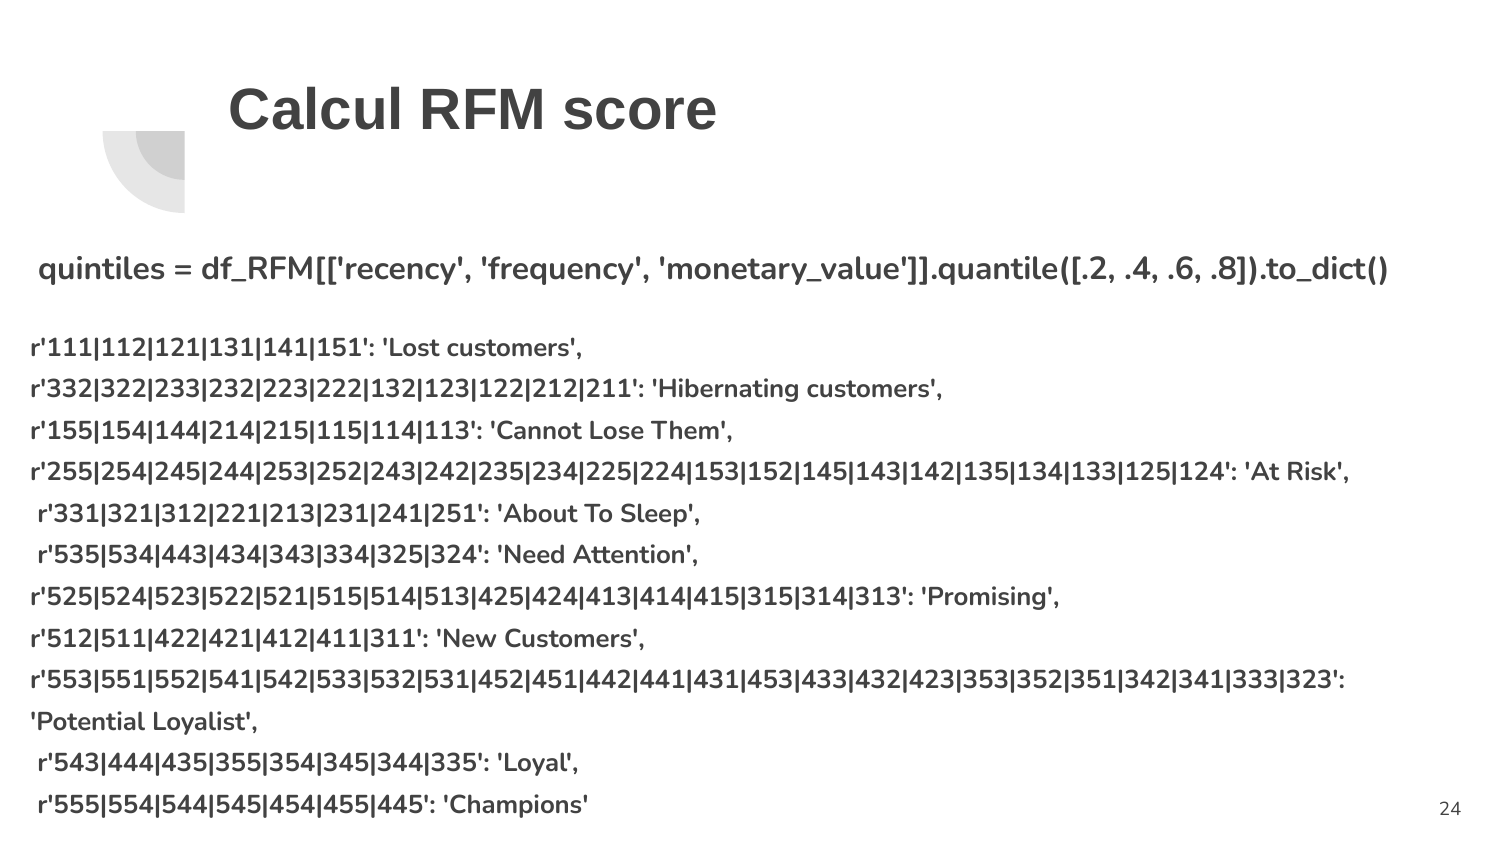

# Calcul RFM score
    quintiles = df_RFM[['recency', 'frequency', 'monetary_value']].quantile([.2, .4, .6, .8]).to_dict()
r'111|112|121|131|141|151': 'Lost customers',
r'332|322|233|232|223|222|132|123|122|212|211': 'Hibernating customers',
r'155|154|144|214|215|115|114|113': 'Cannot Lose Them',
r'255|254|245|244|253|252|243|242|235|234|225|224|153|152|145|143|142|135|134|133|125|124': 'At Risk',
 r'331|321|312|221|213|231|241|251': 'About To Sleep',
 r'535|534|443|434|343|334|325|324': 'Need Attention',
r'525|524|523|522|521|515|514|513|425|424|413|414|415|315|314|313': 'Promising',
r'512|511|422|421|412|411|311': 'New Customers',
r'553|551|552|541|542|533|532|531|452|451|442|441|431|453|433|432|423|353|352|351|342|341|333|323': 'Potential Loyalist',
 r'543|444|435|355|354|345|344|335': 'Loyal',
 r'555|554|544|545|454|455|445': 'Champions'

24